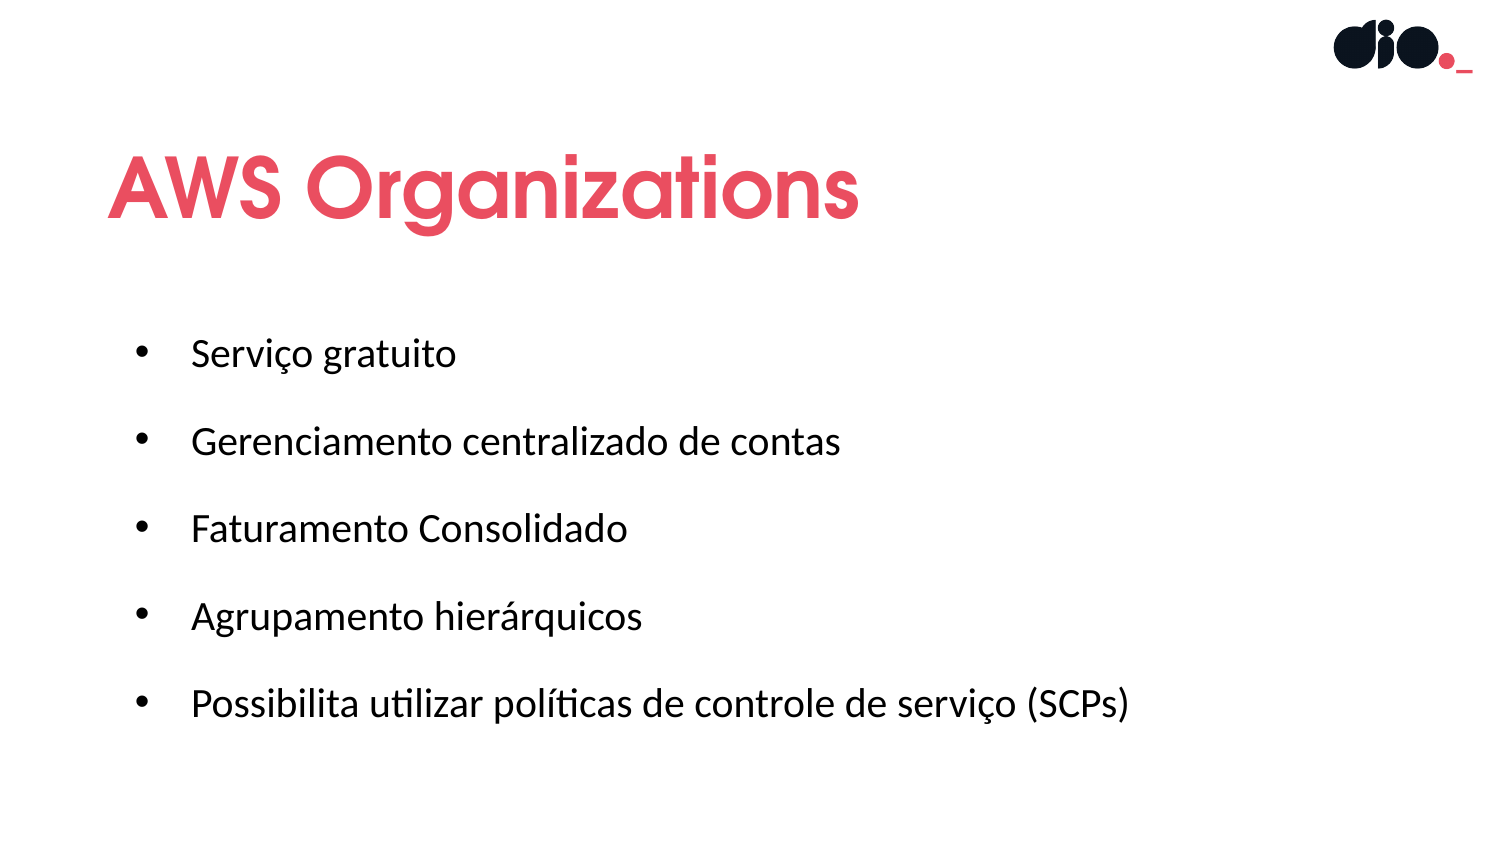

AWS Organizations
Serviço gratuito
Gerenciamento centralizado de contas
Faturamento Consolidado
Agrupamento hierárquicos
Possibilita utilizar políticas de controle de serviço (SCPs)